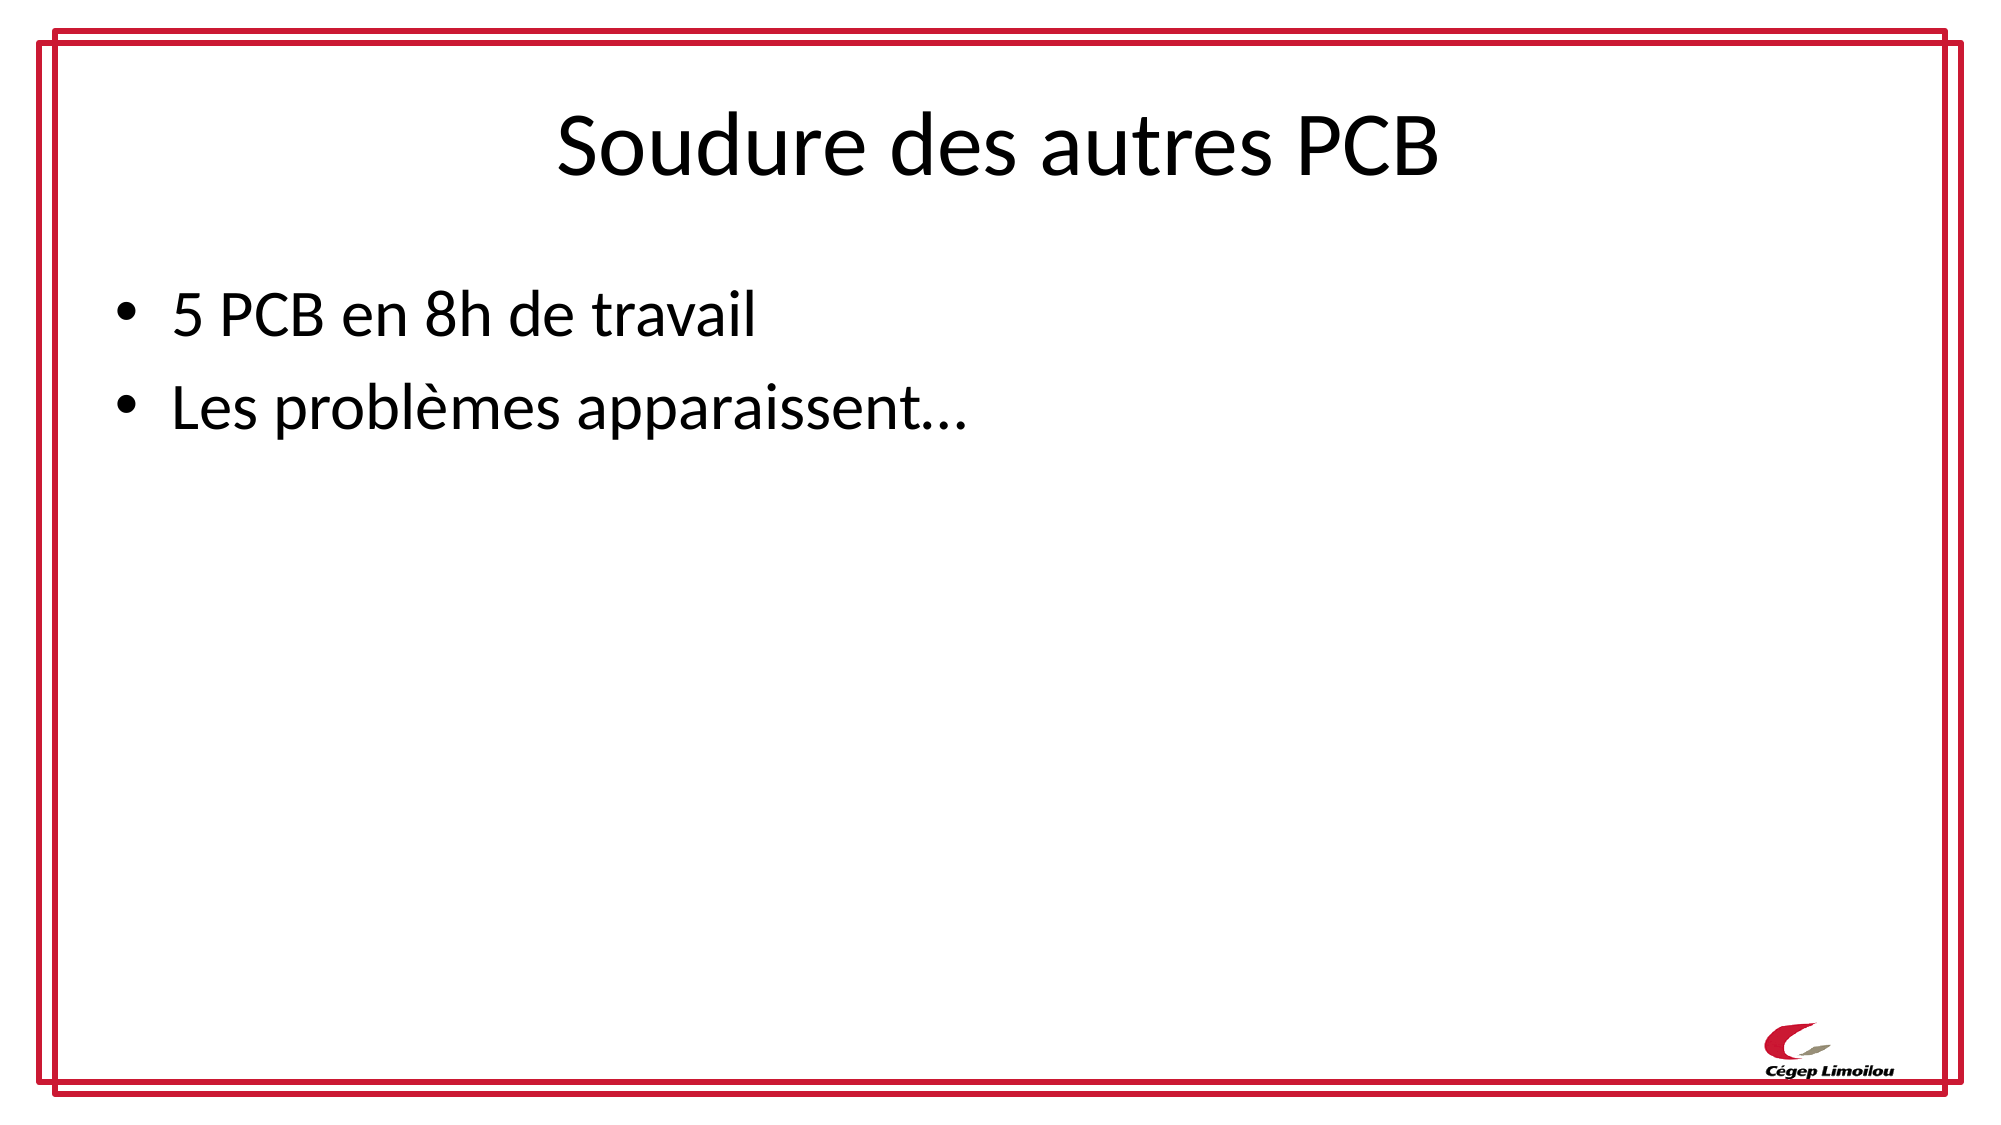

# Soudure des autres PCB
5 PCB en 8h de travail
Les problèmes apparaissent…